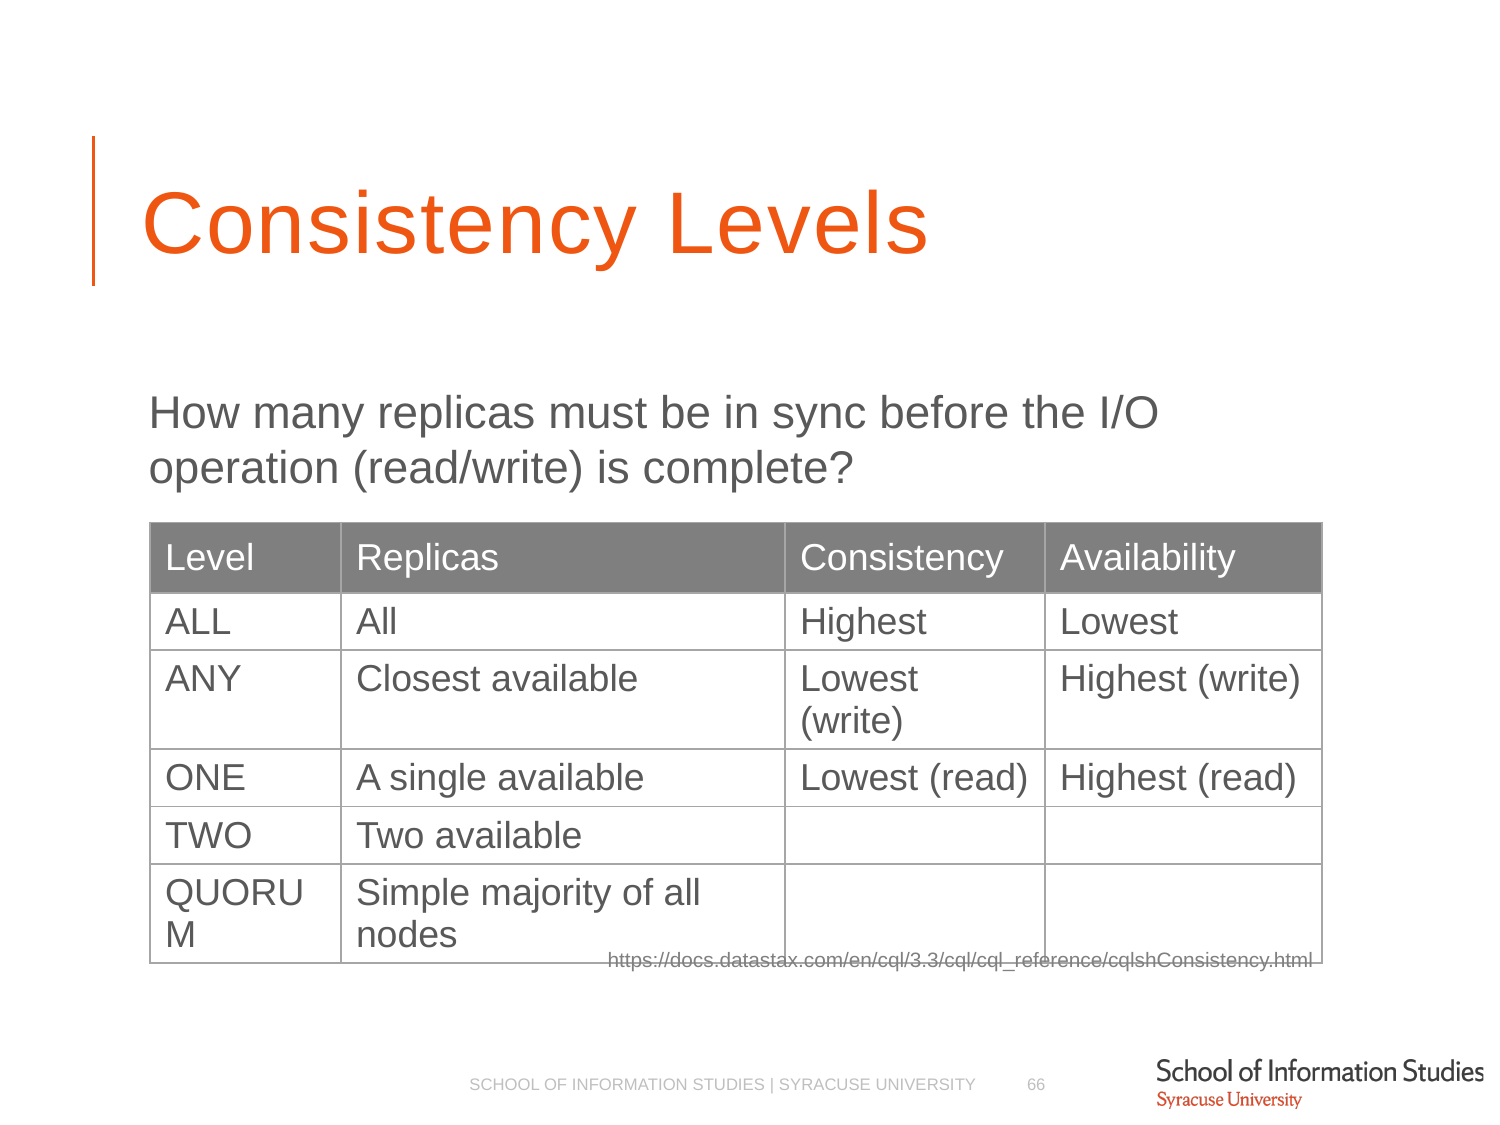

# Consistency Levels
How many replicas must be in sync before the I/O operation (read/write) is complete?
| Level | Replicas | Consistency | Availability |
| --- | --- | --- | --- |
| ALL | All | Highest | Lowest |
| ANY | Closest available | Lowest (write) | Highest (write) |
| ONE | A single available | Lowest (read) | Highest (read) |
| TWO | Two available |  |  |
| QUORUM | Simple majority of all nodes |  |  |
https://docs.datastax.com/en/cql/3.3/cql/cql_reference/cqlshConsistency.html
School of Information Studies | Syracuse University
66